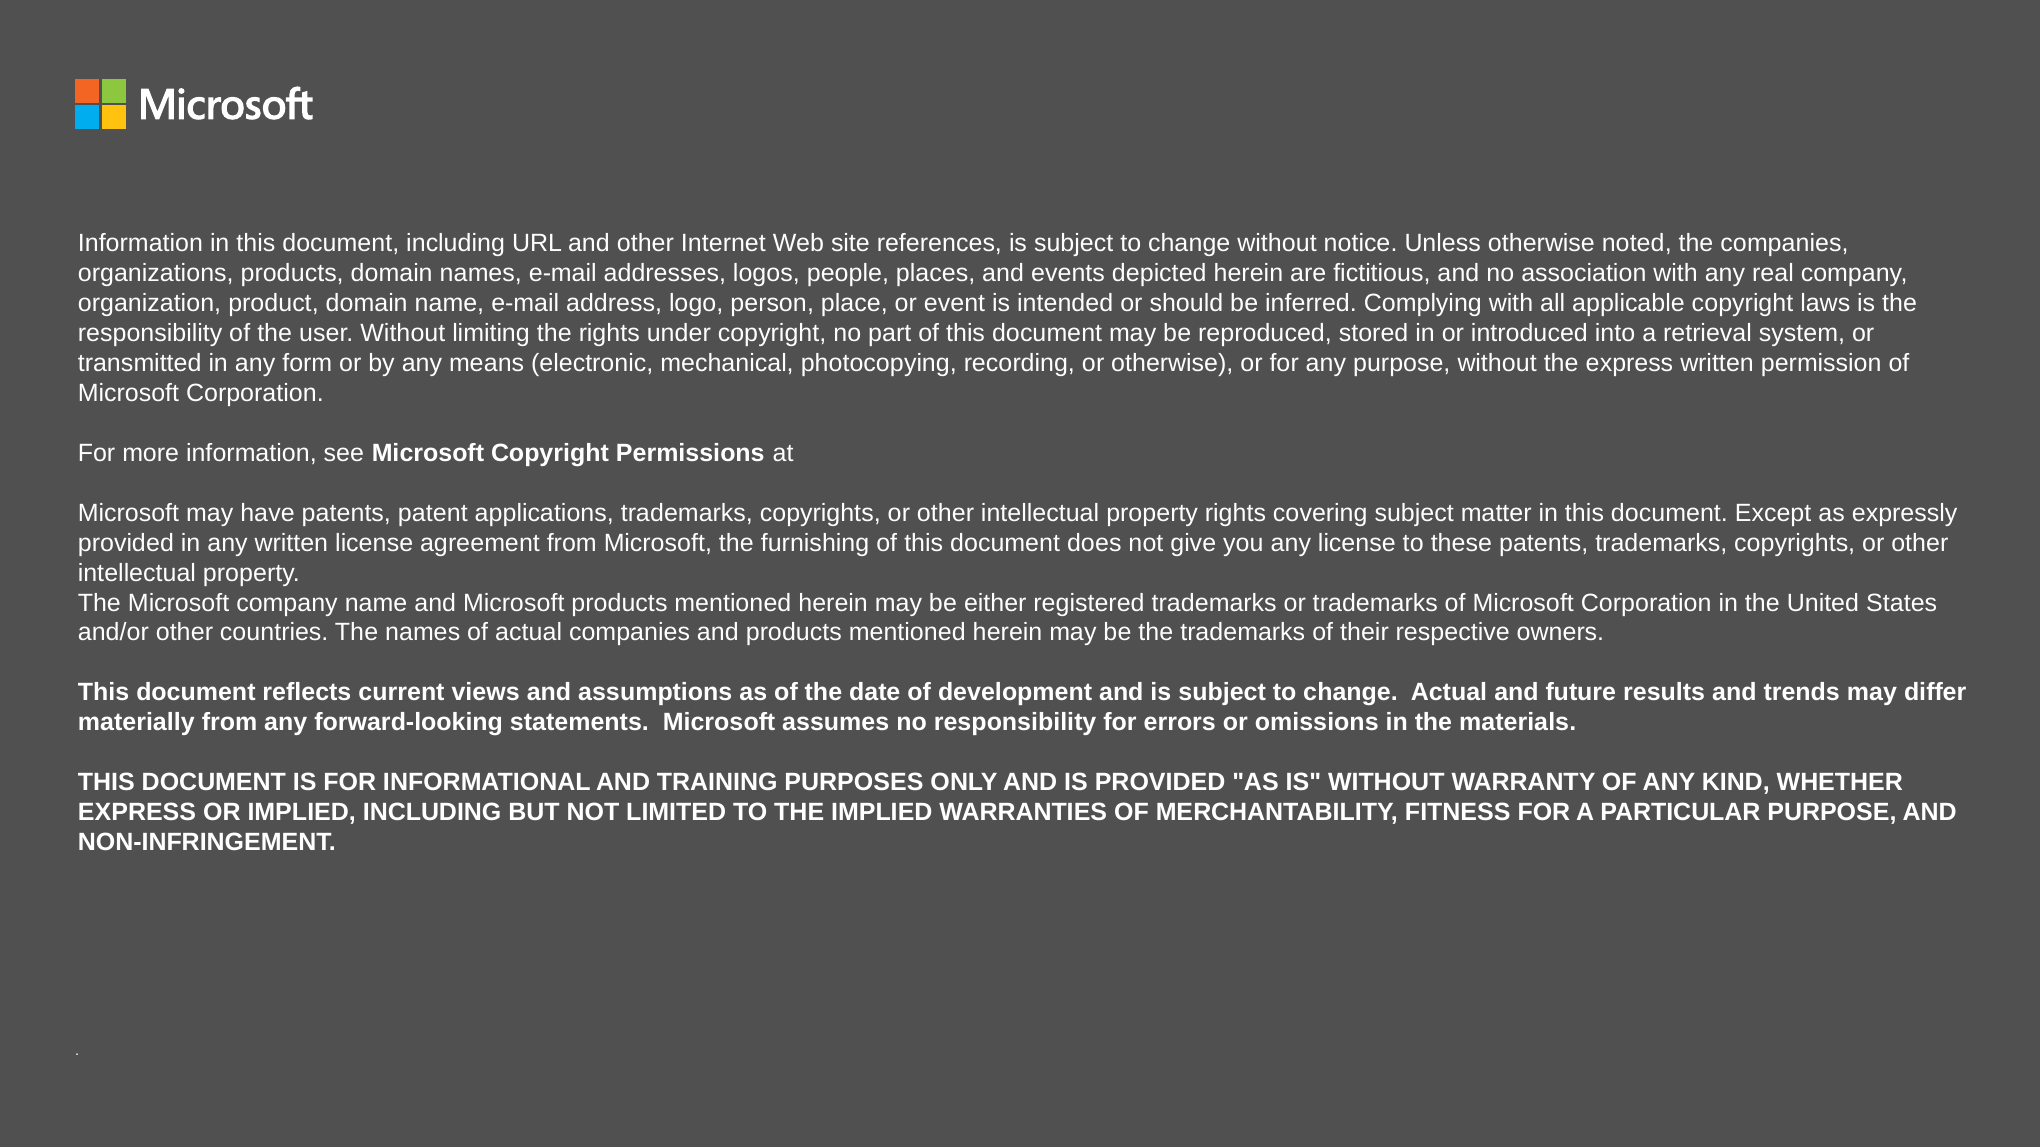

Information in this document, including URL and other Internet Web site references, is subject to change without notice. Unless otherwise noted, the companies, organizations, products, domain names, e-mail addresses, logos, people, places, and events depicted herein are fictitious, and no association with any real company, organization, product, domain name, e-mail address, logo, person, place, or event is intended or should be inferred. Complying with all applicable copyright laws is the responsibility of the user. Without limiting the rights under copyright, no part of this document may be reproduced, stored in or introduced into a retrieval system, or transmitted in any form or by any means (electronic, mechanical, photocopying, recording, or otherwise), or for any purpose, without the express written permission of Microsoft Corporation.

For more information, see Microsoft Copyright Permissions at http://www.microsoft.com/permission

Microsoft may have patents, patent applications, trademarks, copyrights, or other intellectual property rights covering subject matter in this document. Except as expressly provided in any written license agreement from Microsoft, the furnishing of this document does not give you any license to these patents, trademarks, copyrights, or other intellectual property.
The Microsoft company name and Microsoft products mentioned herein may be either registered trademarks or trademarks of Microsoft Corporation in the United States and/or other countries. The names of actual companies and products mentioned herein may be the trademarks of their respective owners.

This document reflects current views and assumptions as of the date of development and is subject to change.  Actual and future results and trends may differ materially from any forward-looking statements.  Microsoft assumes no responsibility for errors or omissions in the materials.
THIS DOCUMENT IS FOR INFORMATIONAL AND TRAINING PURPOSES ONLY AND IS PROVIDED "AS IS" WITHOUT WARRANTY OF ANY KIND, WHETHER EXPRESS OR IMPLIED, INCLUDING BUT NOT LIMITED TO THE IMPLIED WARRANTIES OF MERCHANTABILITY, FITNESS FOR A PARTICULAR PURPOSE, AND NON-INFRINGEMENT.